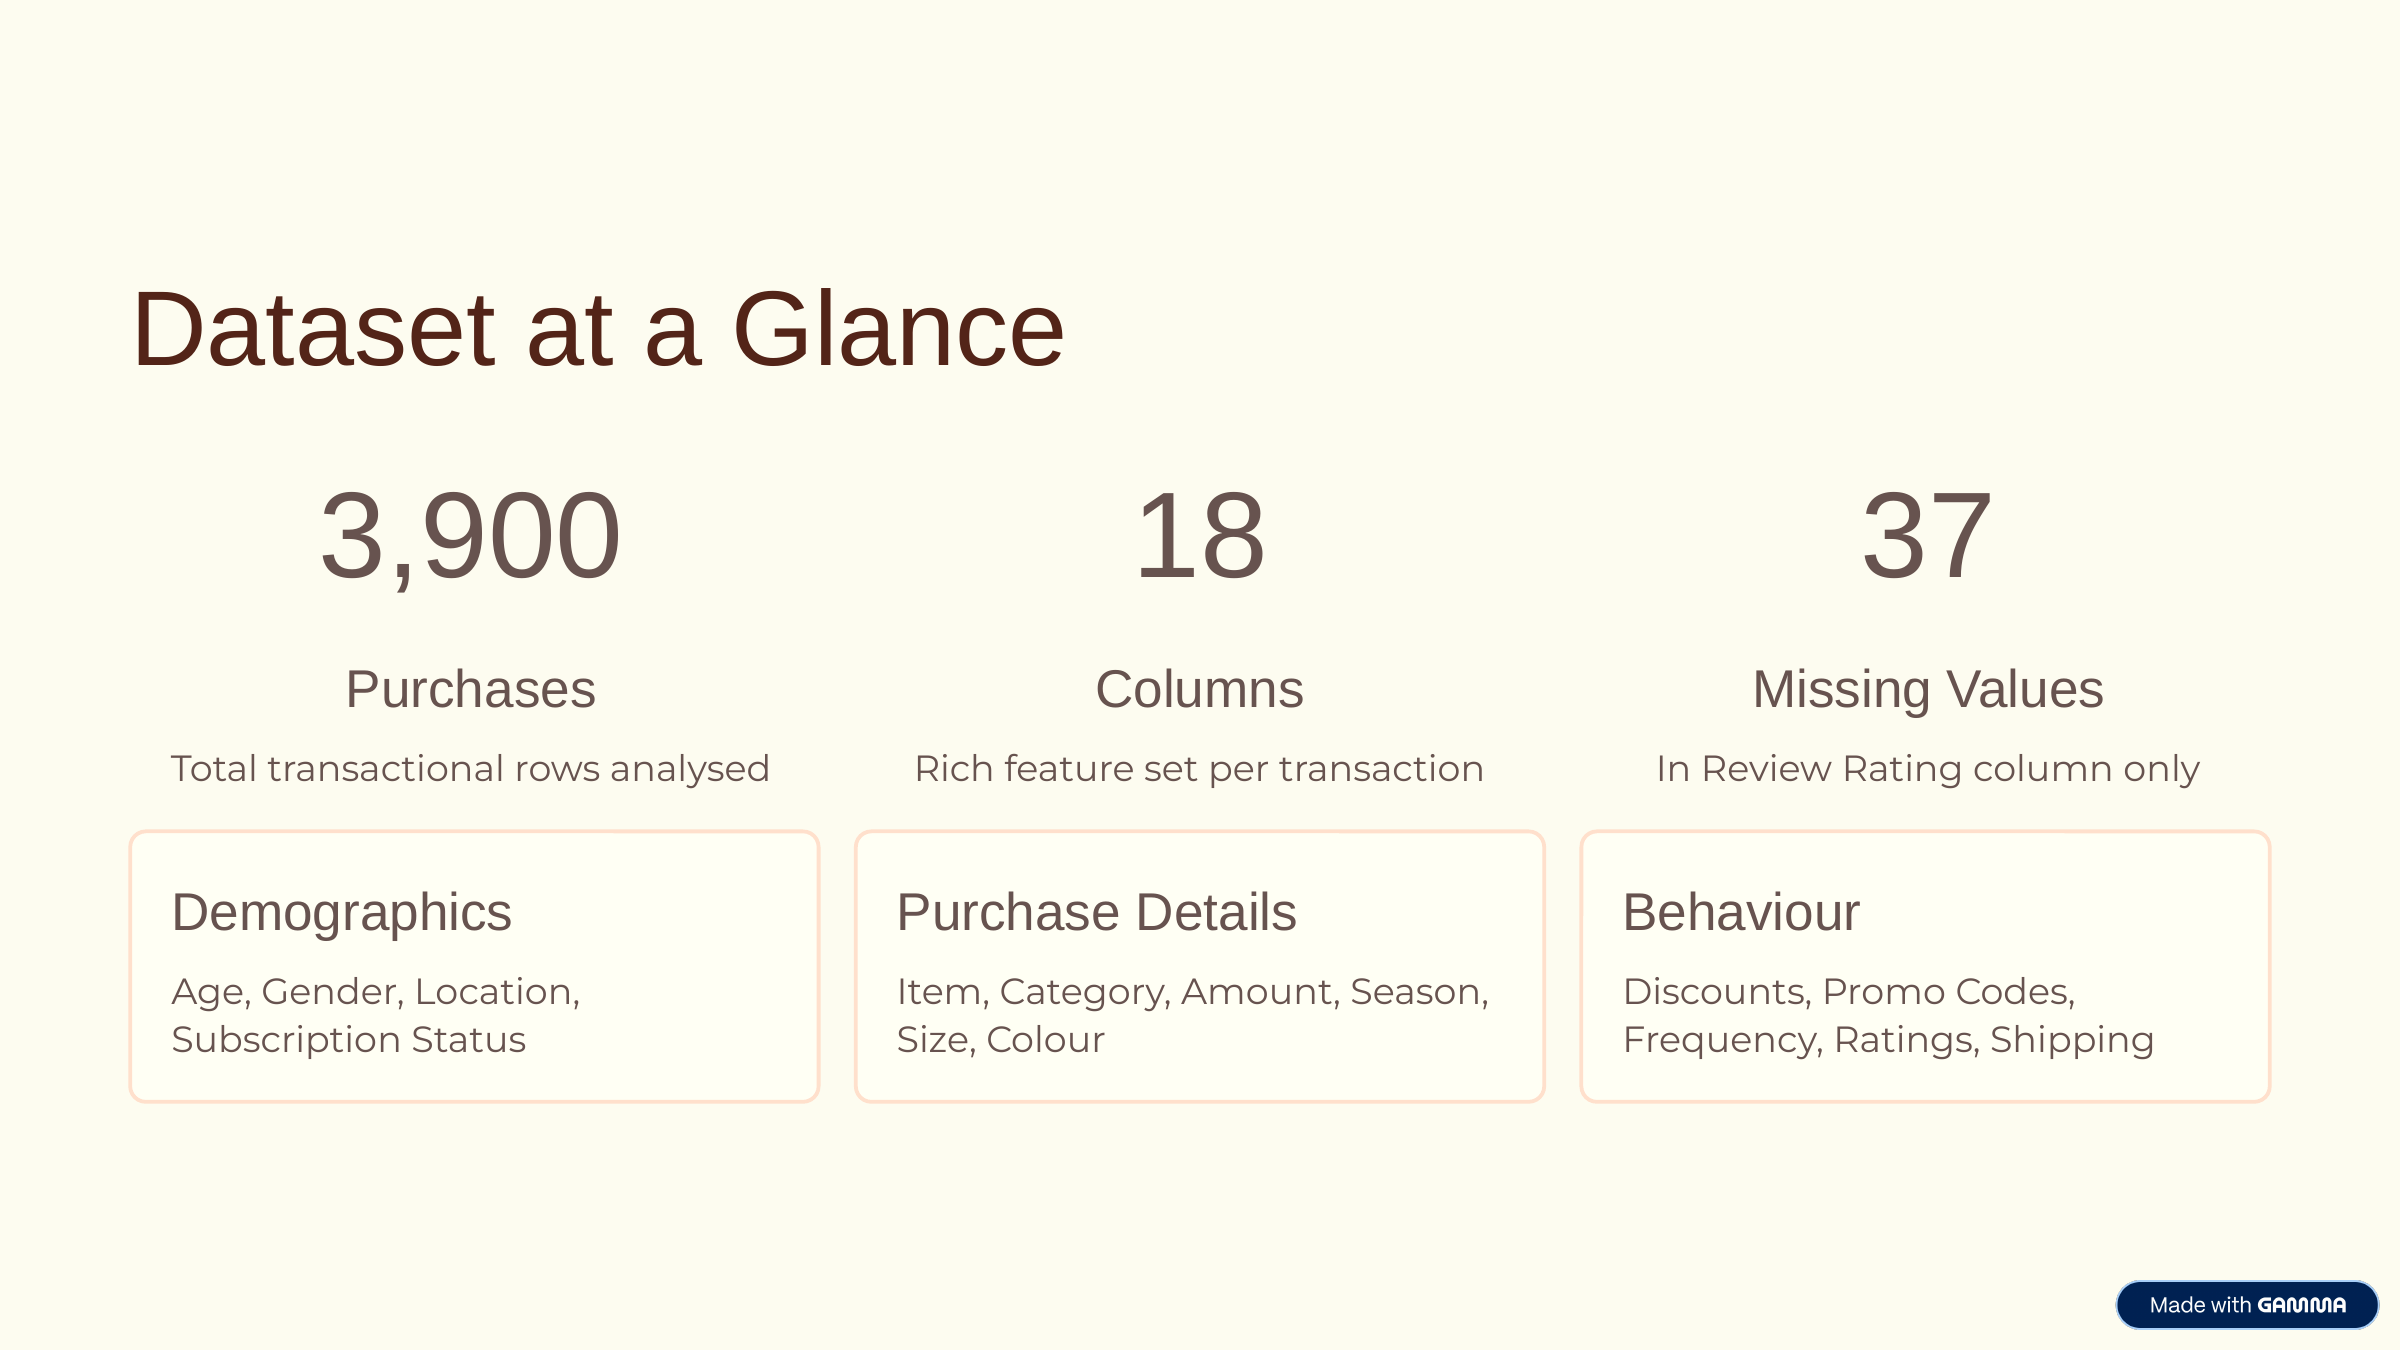

Dataset at a Glance
3,900
18
37
Purchases
Columns
Missing Values
Total transactional rows analysed
Rich feature set per transaction
In Review Rating column only

Demographics
Purchase Details
Behaviour
Age, Gender, Location, Subscription Status
Item, Category, Amount, Season, Size, Colour
Discounts, Promo Codes, Frequency, Ratings, Shipping